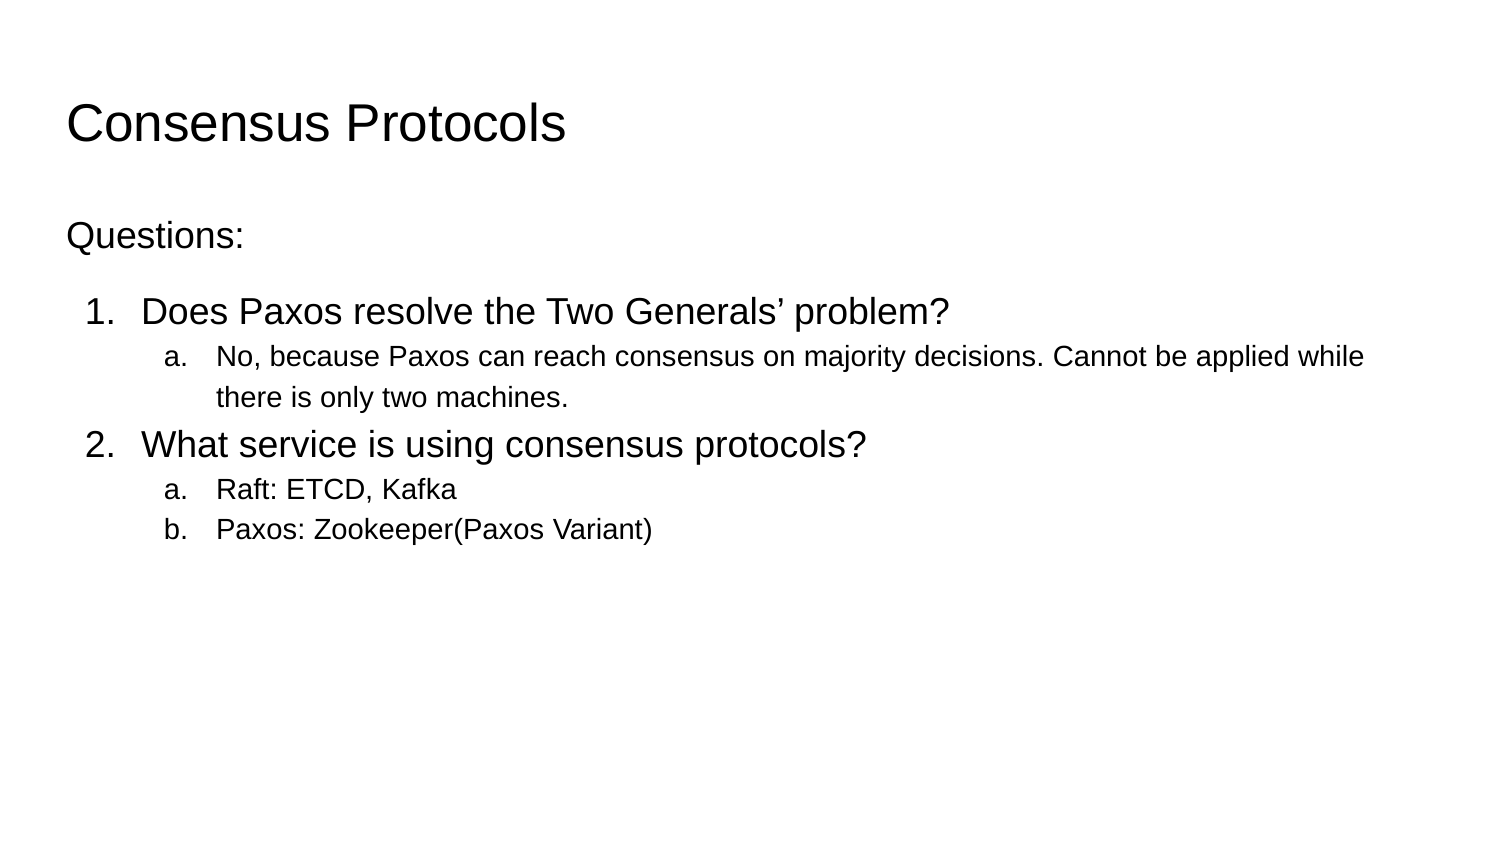

# Consensus Protocols
Questions:
Does Paxos resolve the Two Generals’ problem?
No, because Paxos can reach consensus on majority decisions. Cannot be applied while there is only two machines.
What service is using consensus protocols?
Raft: ETCD, Kafka
Paxos: Zookeeper(Paxos Variant)